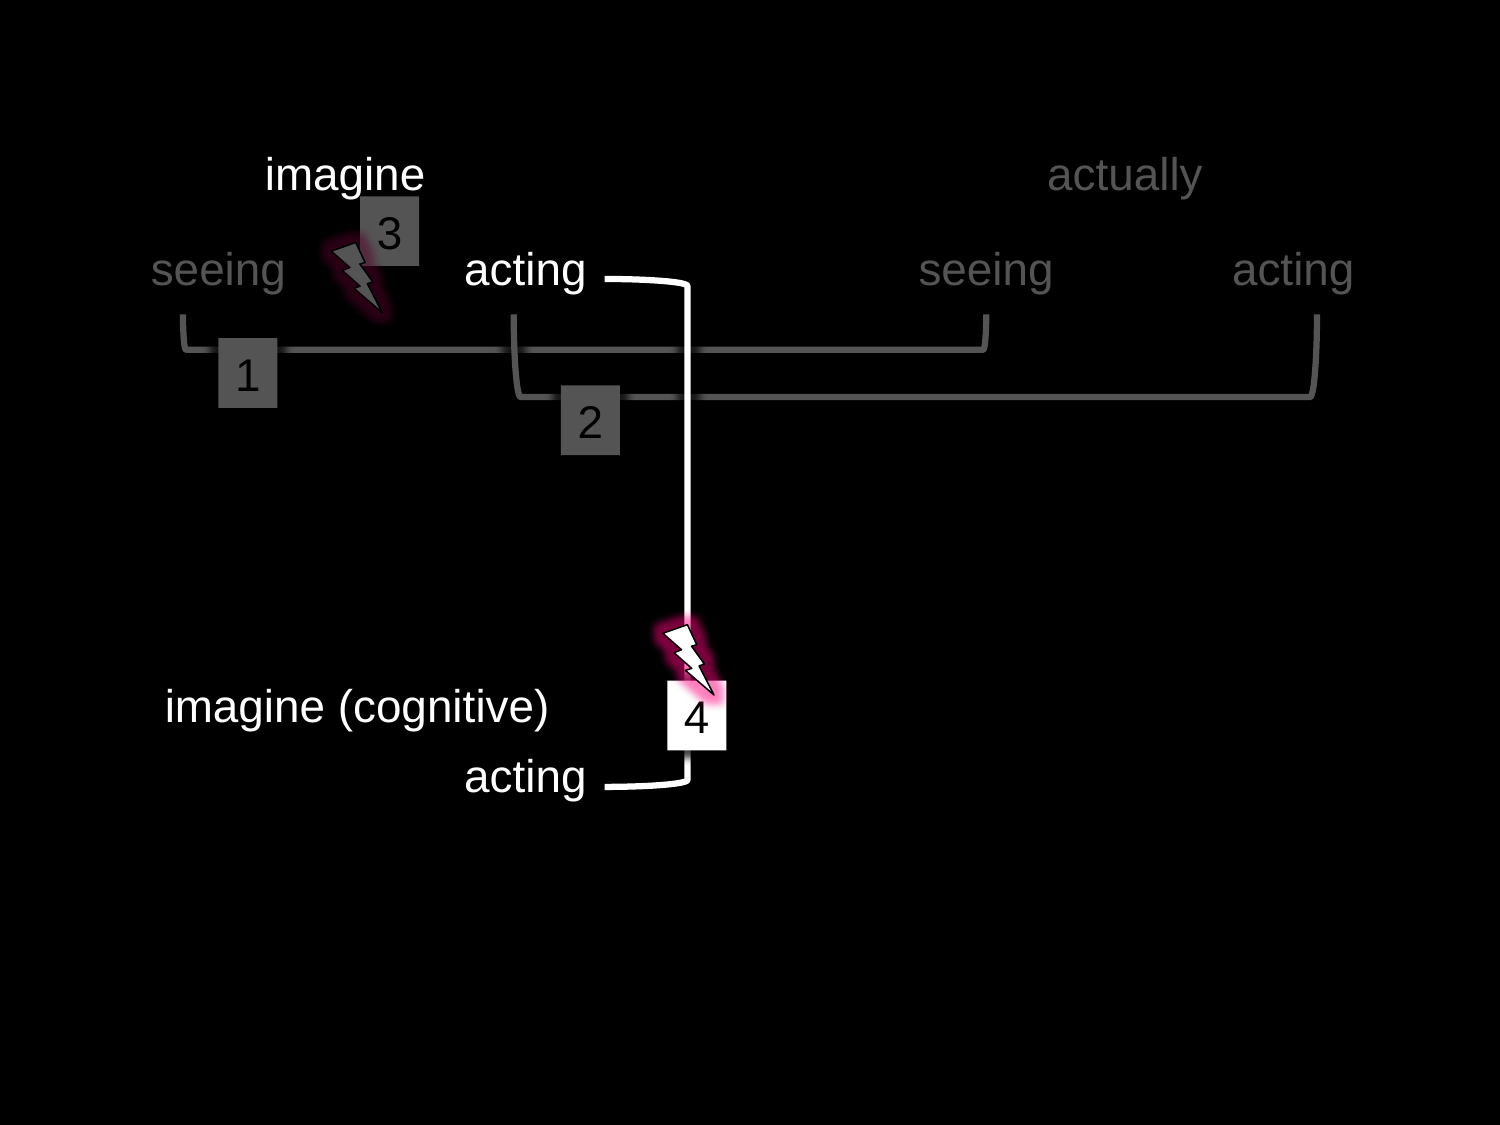

imagine
actually
3
seeing
acting
seeing
acting

1
2

imagine (cognitive)
4
acting